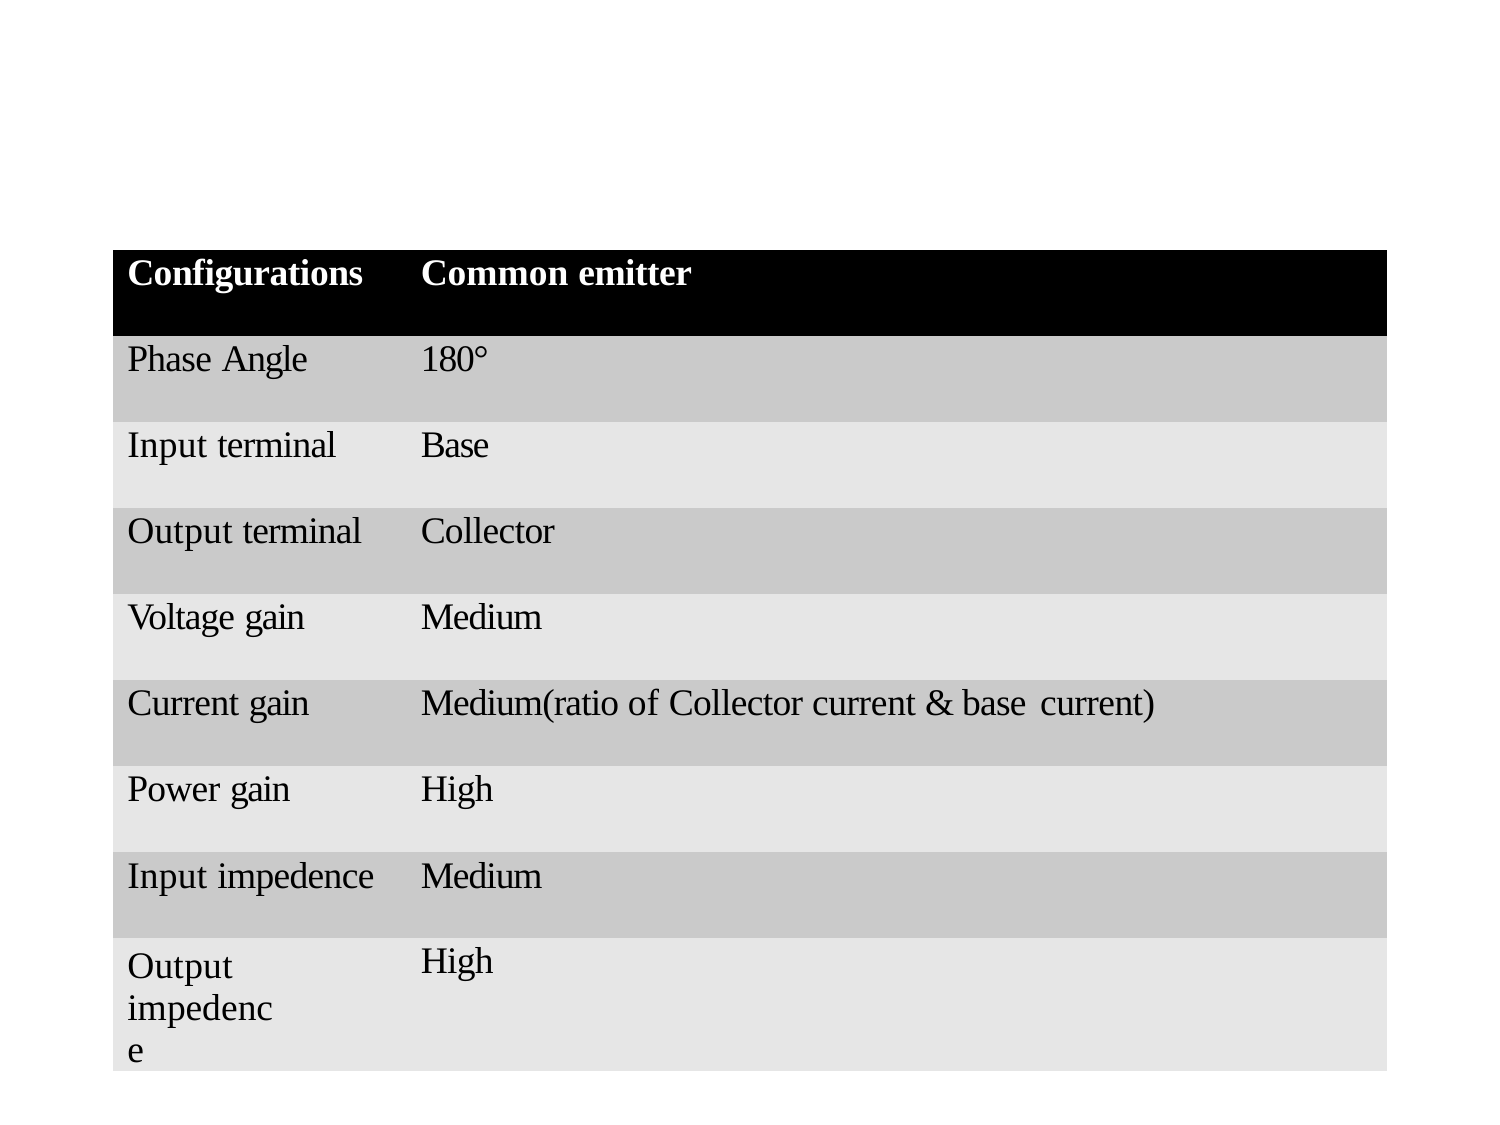

| Configurations | Common emitter |
| --- | --- |
| Phase Angle | 180° |
| Input terminal | Base |
| Output terminal | Collector |
| Voltage gain | Medium |
| Current gain | Medium(ratio of Collector current & base current) |
| Power gain | High |
| Input impedence | Medium |
| Output impedence | High |